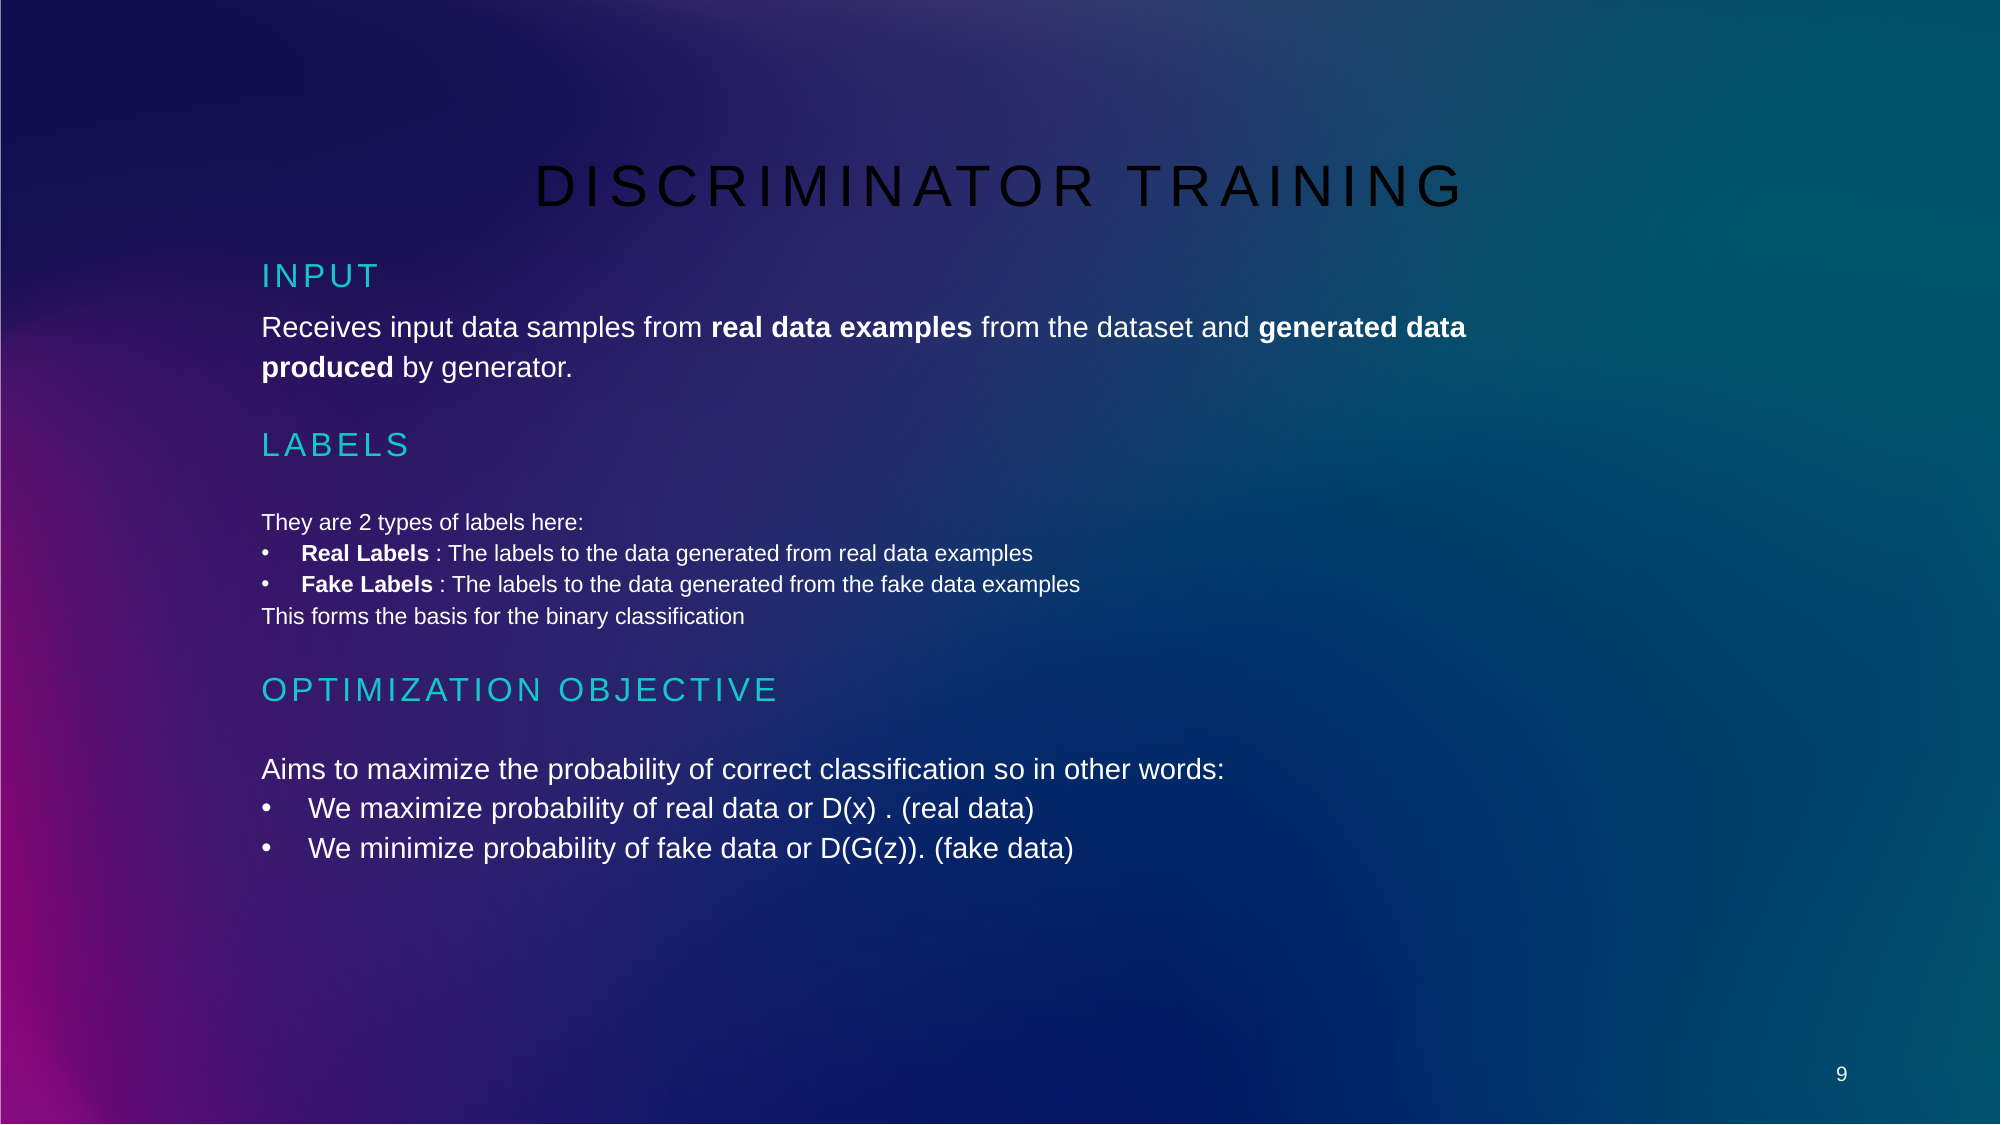

# Discriminator TRAINING
Input

Receives input data samples from real data examples from the dataset and generated data produced by generator.

Labels

They are 2 types of labels here:
Real Labels : The labels to the data generated from real data examples
Fake Labels : The labels to the data generated from the fake data examples
This forms the basis for the binary classification
OPtimization objective

Aims to maximize the probability of correct classification so in other words:
We maximize probability of real data or D(x) . (real data)
We minimize probability of fake data or D(G(z)). (fake data)
9